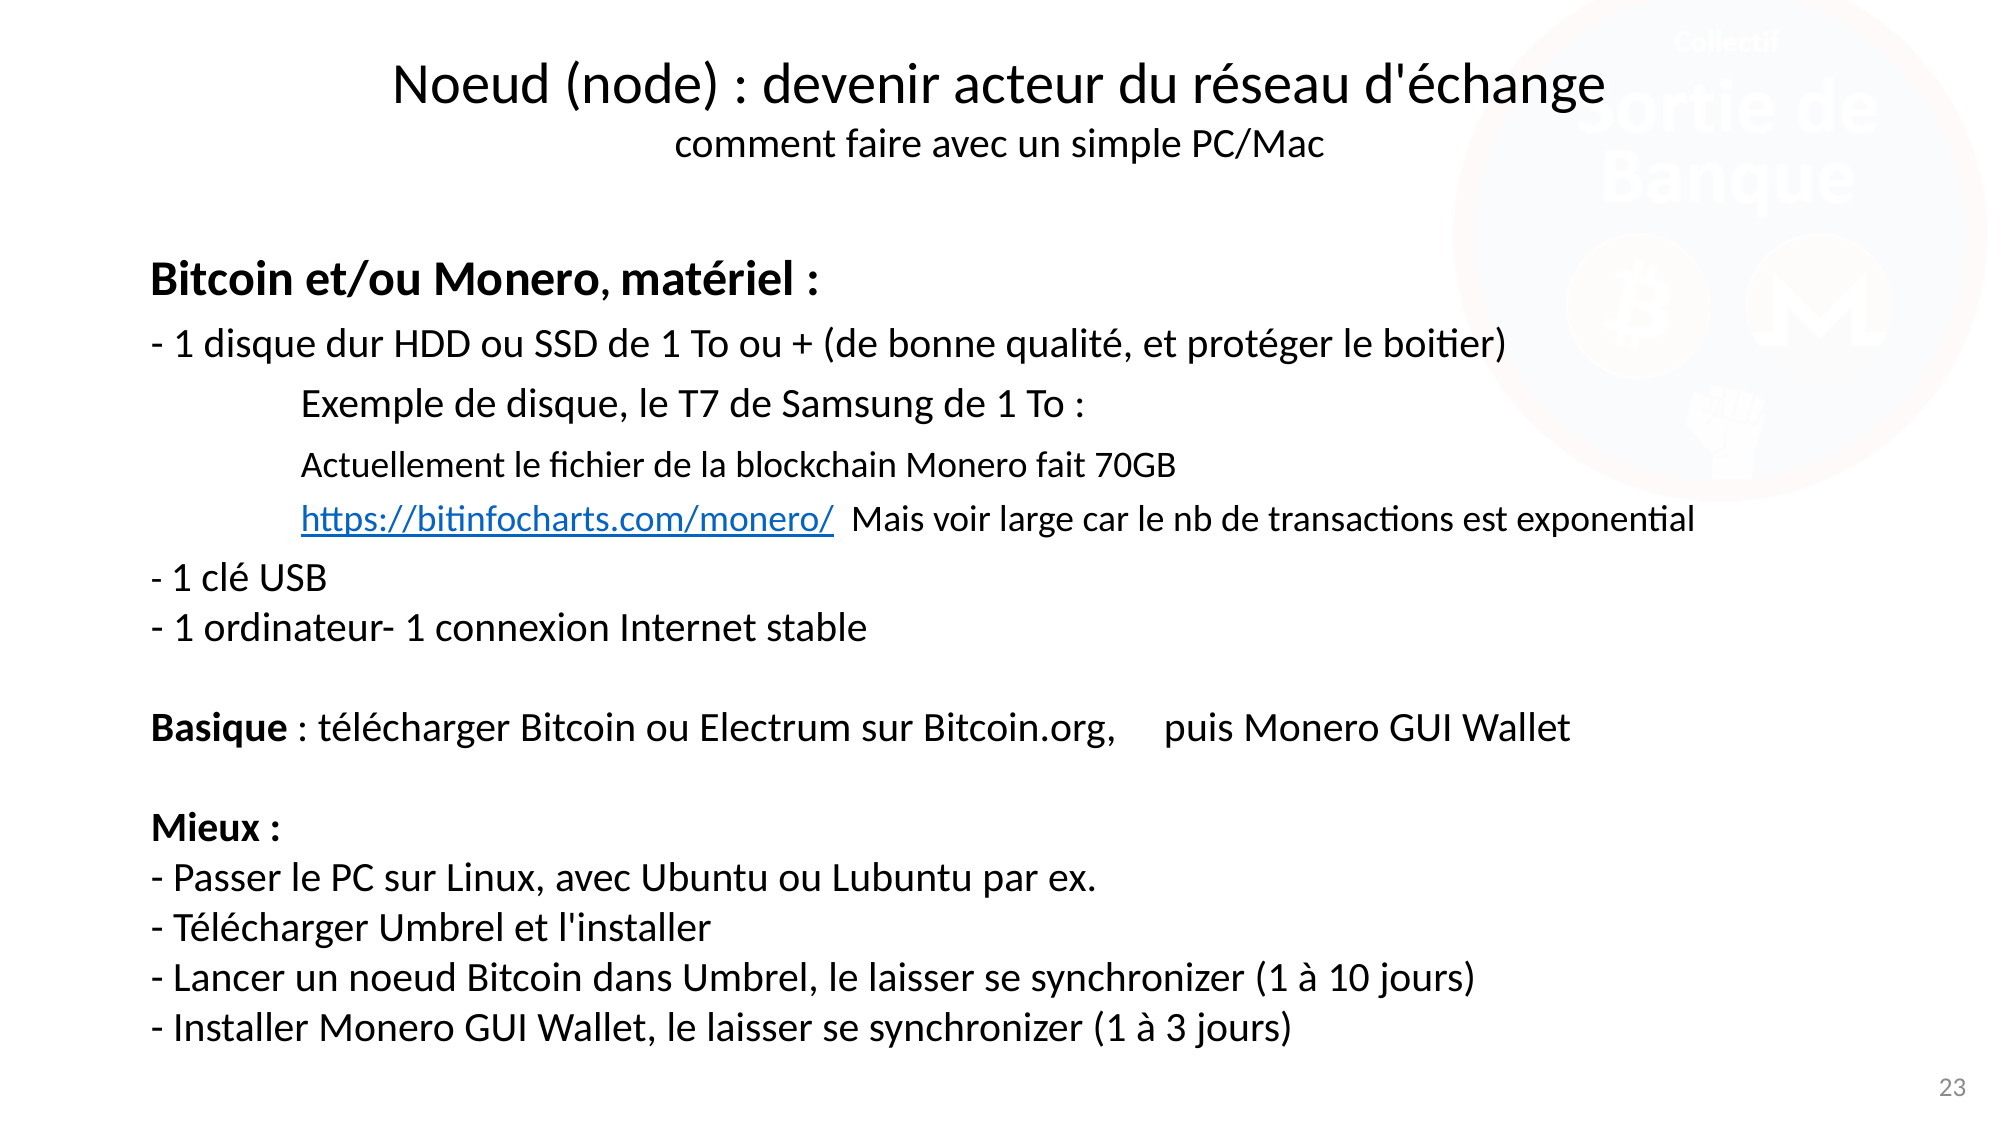

Noeud (node) : devenir acteur du réseau d'échange
comment faire avec un simple PC/Mac
Bitcoin et/ou Monero, matériel :
- 1 disque dur HDD ou SSD de 1 To ou + (de bonne qualité, et protéger le boitier)
	Exemple de disque, le T7 de Samsung de 1 To :
	Actuellement le fichier de la blockchain Monero fait 70GB
	https://bitinfocharts.com/monero/  Mais voir large car le nb de transactions est exponential
- 1 clé USB
- 1 ordinateur- 1 connexion Internet stable

Basique : télécharger Bitcoin ou Electrum sur Bitcoin.org,     puis Monero GUI Wallet
Mieux :
- Passer le PC sur Linux, avec Ubuntu ou Lubuntu par ex.
- Télécharger Umbrel et l'installer
- Lancer un noeud Bitcoin dans Umbrel, le laisser se synchronizer (1 à 10 jours)
- Installer Monero GUI Wallet, le laisser se synchronizer (1 à 3 jours)
23